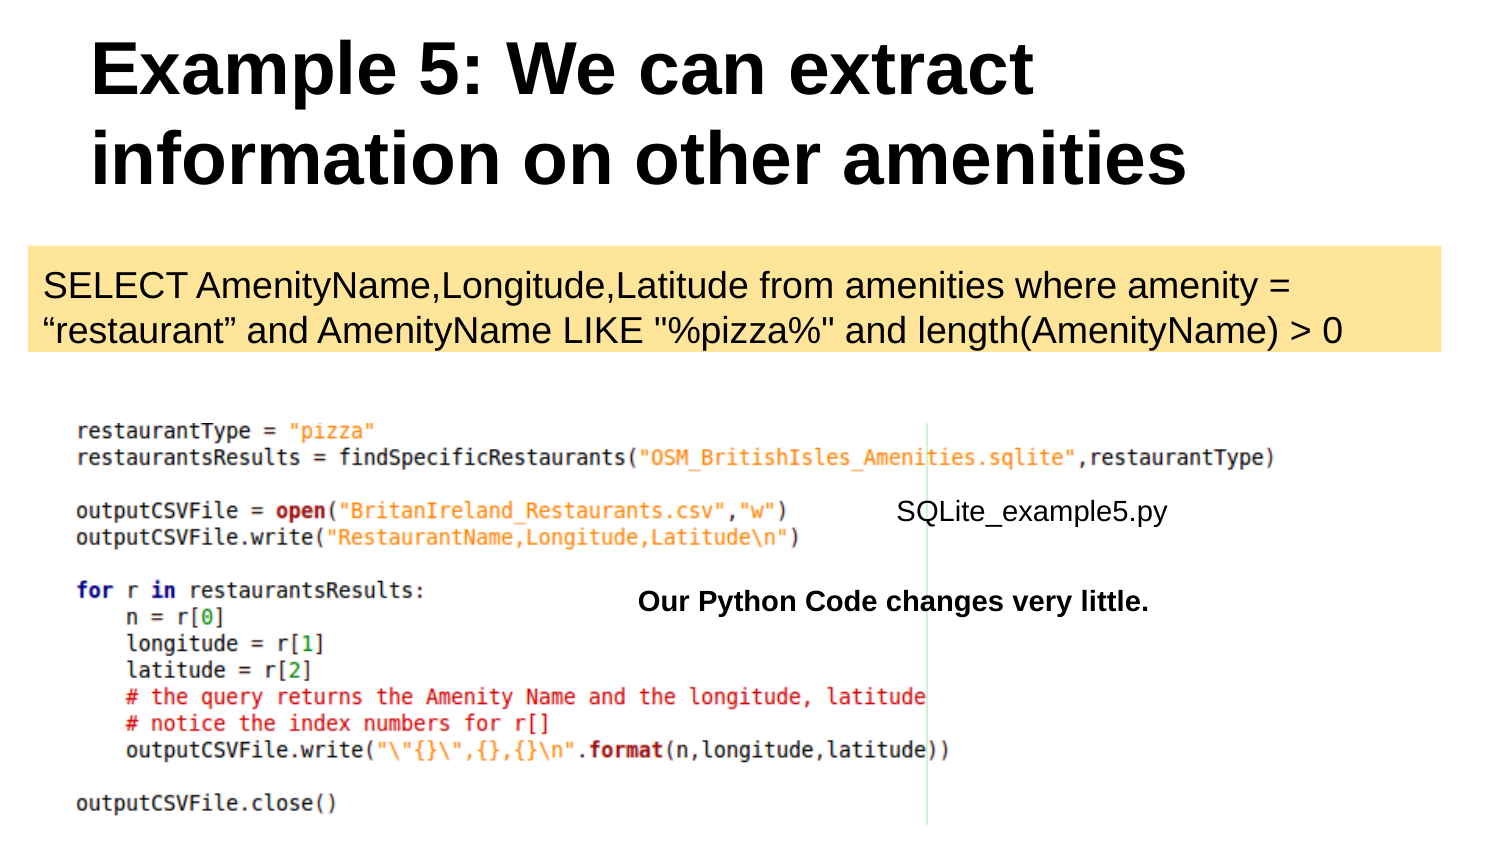

# Example 5: We can extract information on other amenities
SELECT AmenityName,Longitude,Latitude from amenities where amenity = “restaurant” and AmenityName LIKE "%pizza%" and length(AmenityName) > 0

SQLite_example5.py
Our Python Code changes very little.